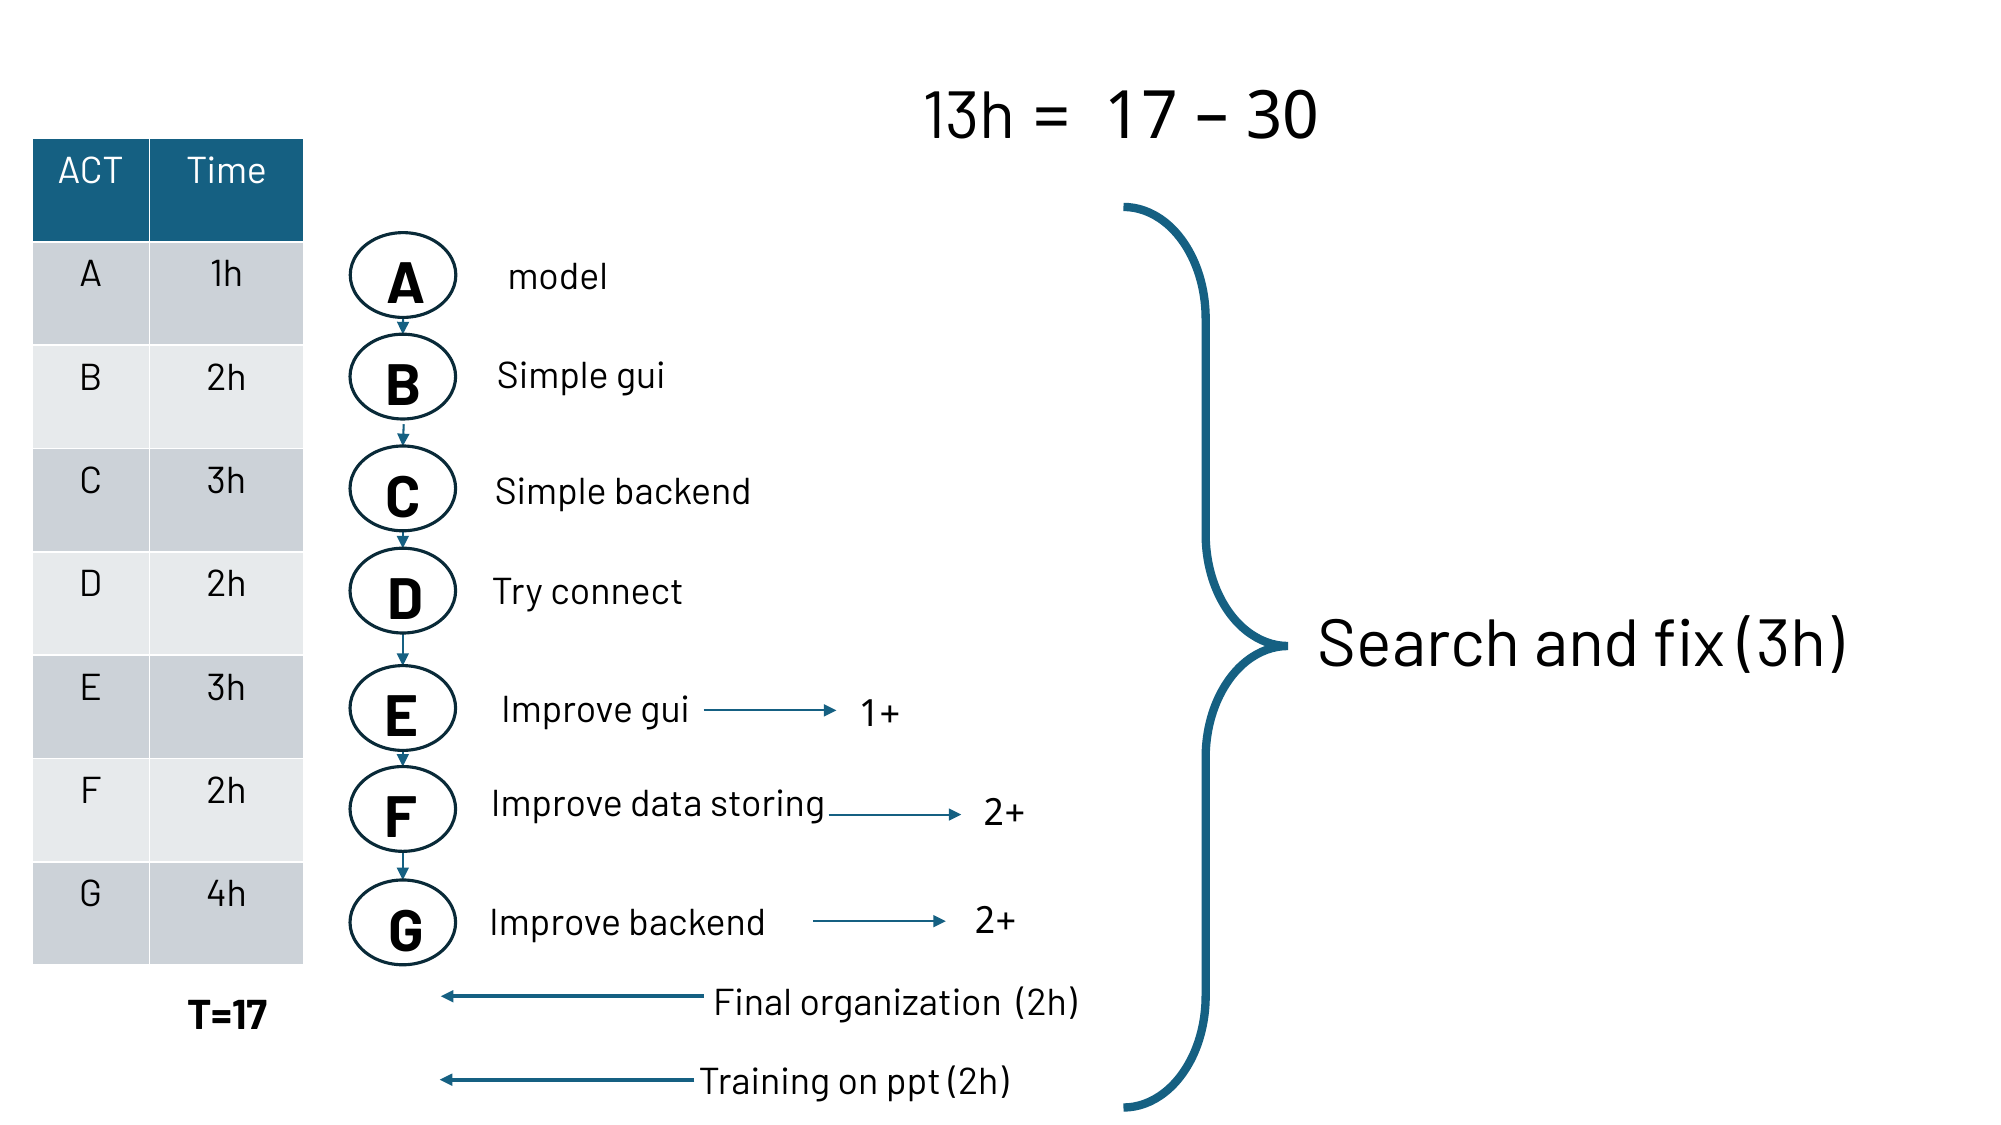

30 – 17  = 13h
| ACT | Time |
| --- | --- |
| A | 1h |
| B | 2h |
| C | 3h |
| D | 2h |
| E | 3h |
| F | 2h |
| G | 4h |

A
model

B
Simple gui

C
Simple backend

D
Try connect

E
Improve gui

F
Improve data storing

G
Improve backend
Search and fix (3h)
+1
+2
+2
Final organization  (2h)
T=17
Training on ppt (2h)